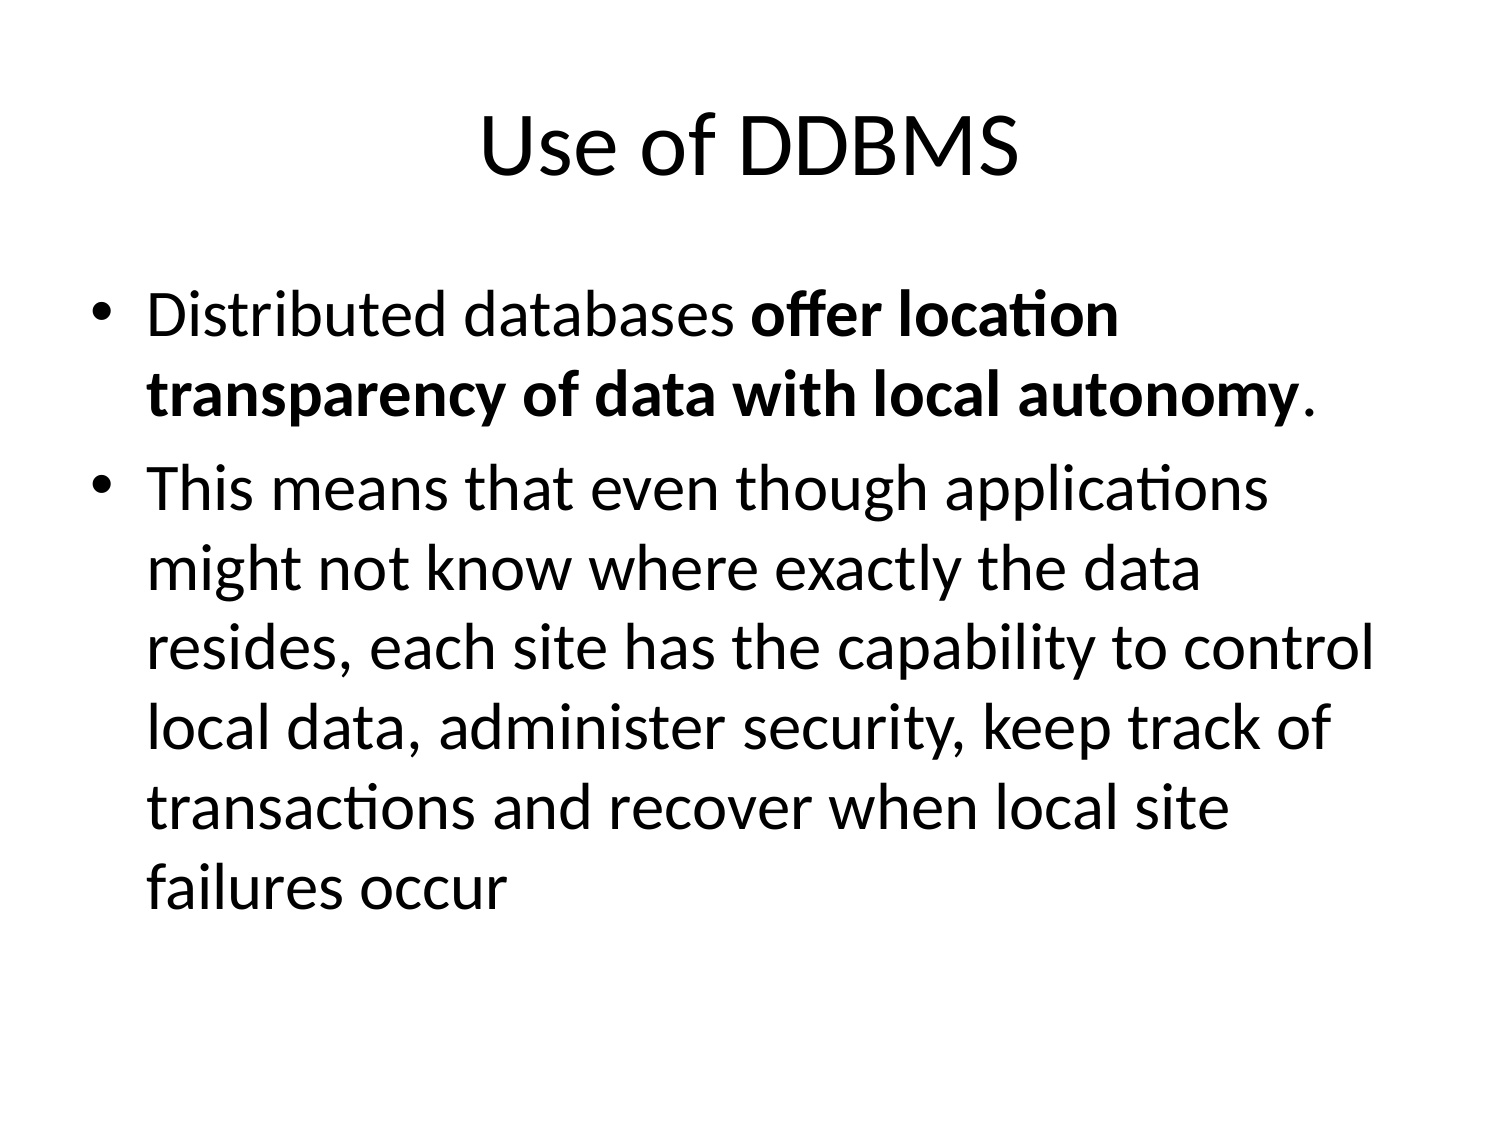

# Use of DDBMS
Distributed databases offer location transparency of data with local autonomy.
This means that even though applications might not know where exactly the data resides, each site has the capability to control local data, administer security, keep track of transactions and recover when local site failures occur